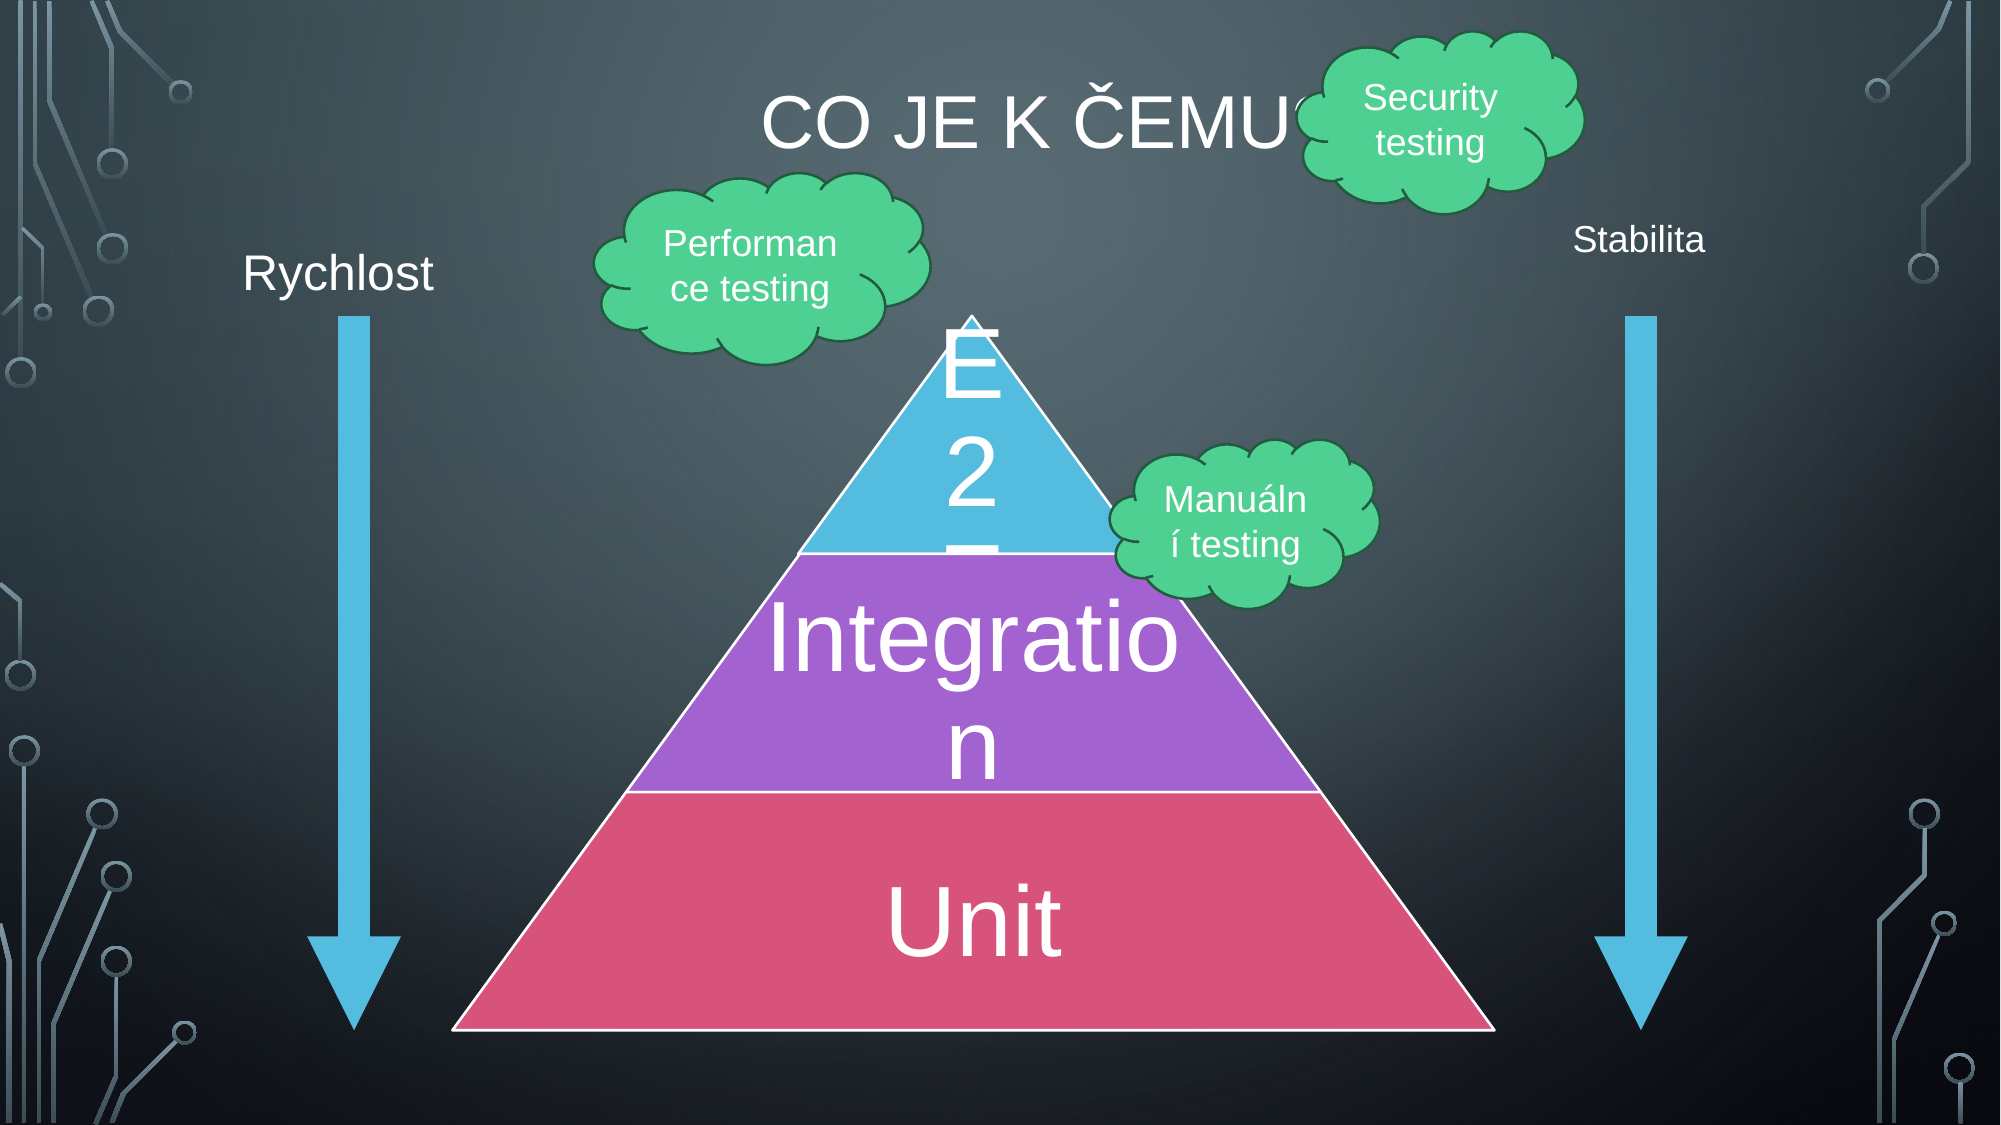

# Co je k čemu?
Security testing
Performance testing
Stabilita
Rychlost
E2E
Integration
Unit
Manuální testing